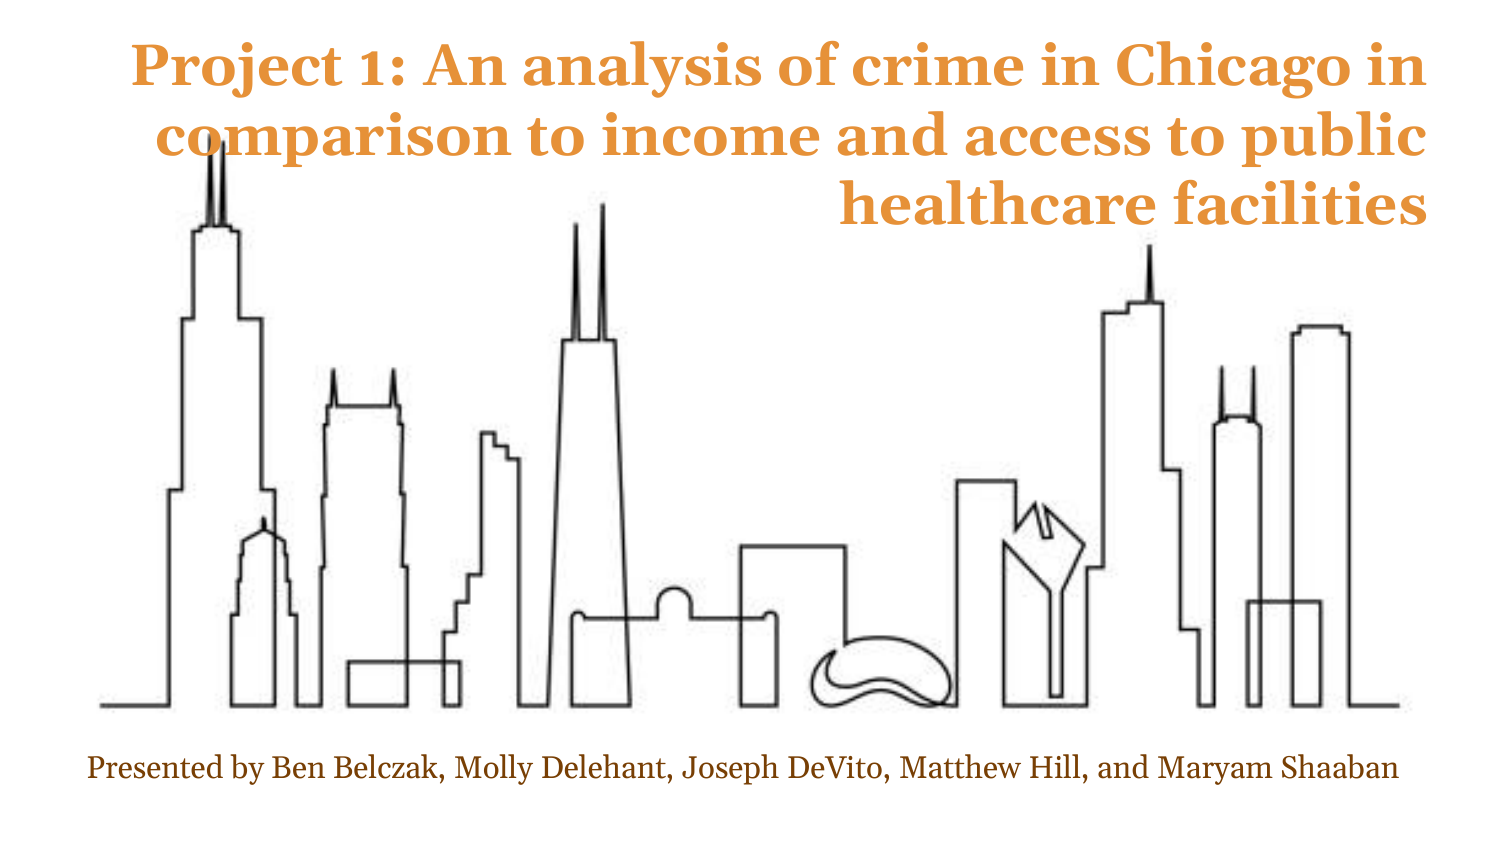

Project 1: An analysis of crime in Chicago in comparison to income and access to public healthcare facilities
Presented by Ben Belczak, Molly Delehant, Joseph DeVito, Matthew Hill, and Maryam Shaaban